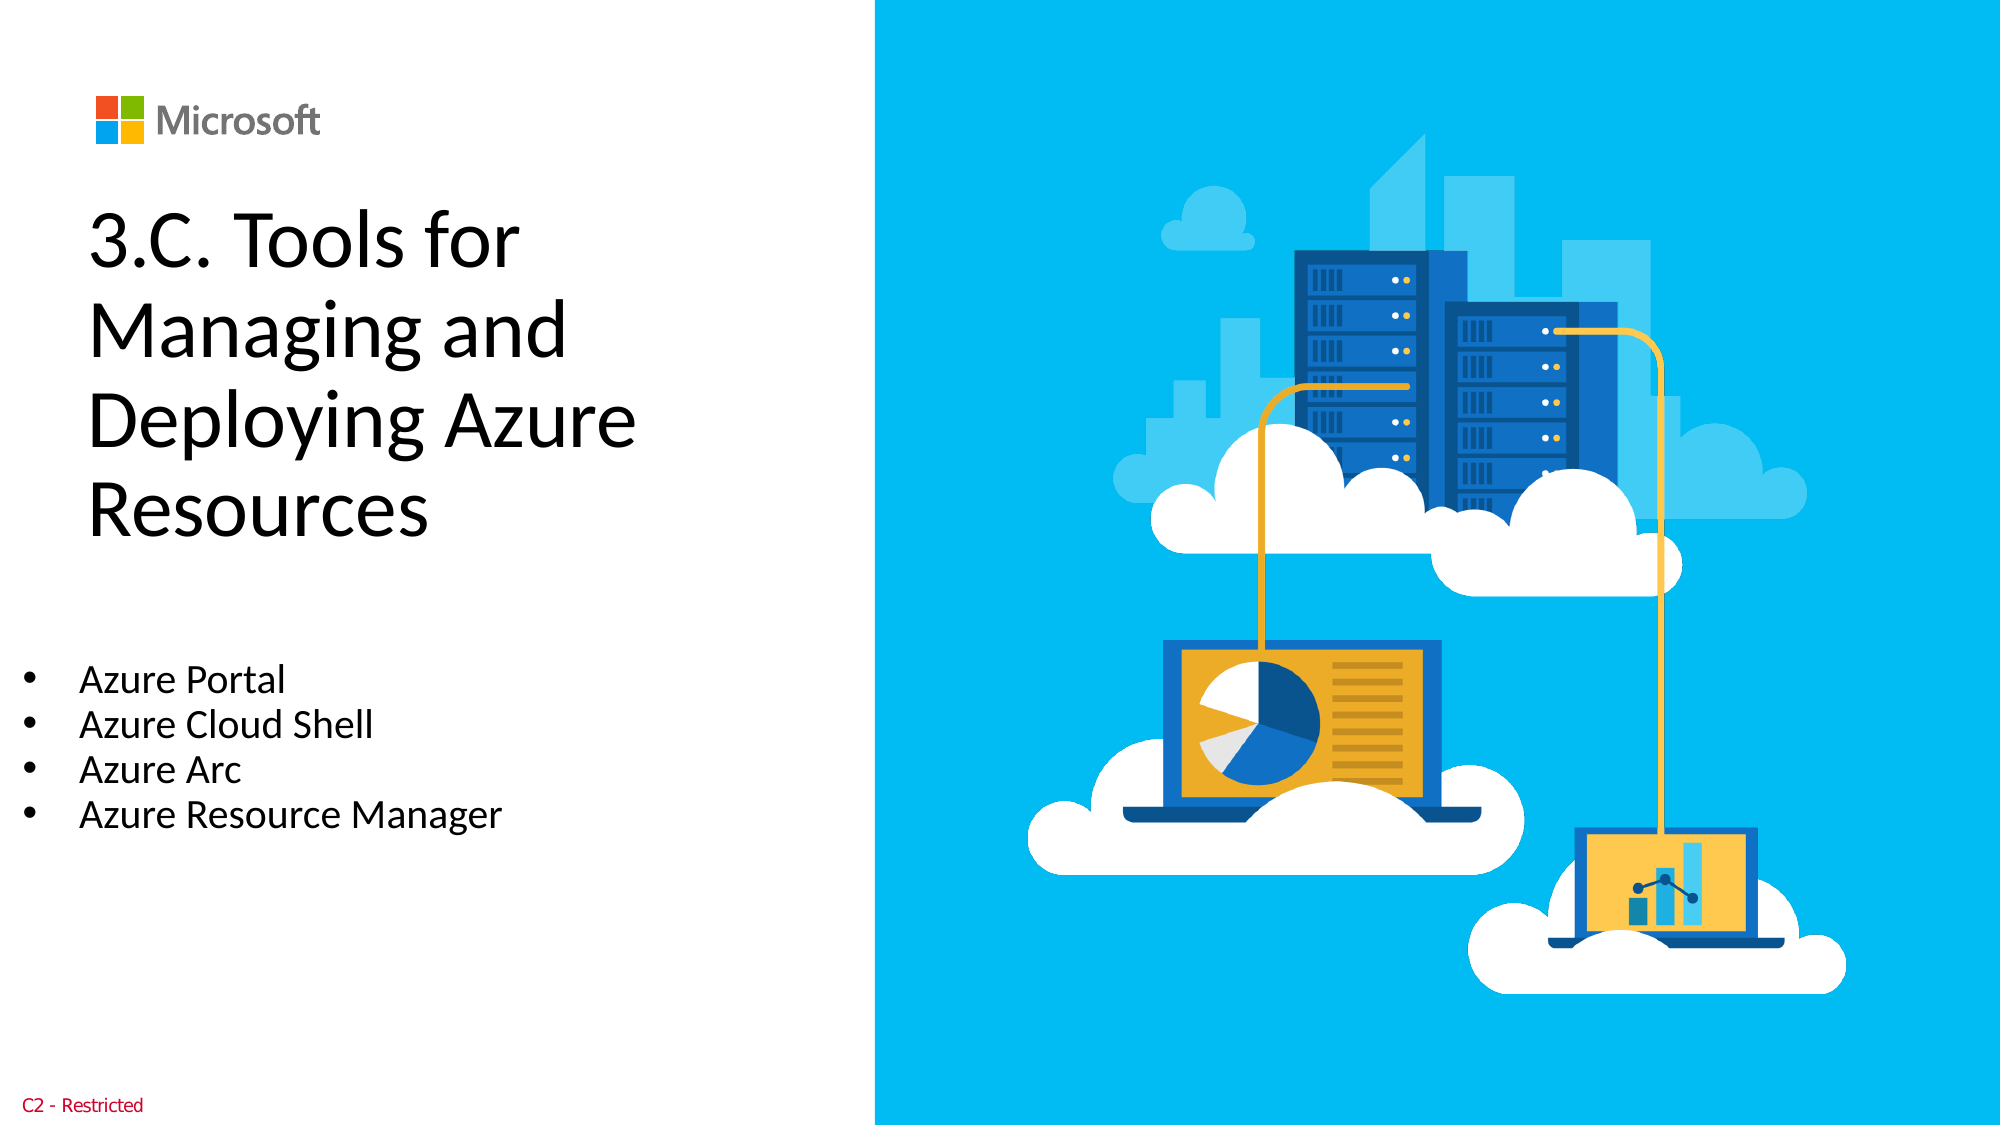

# 3.C. Tools for Managing and Deploying Azure Resources
Azure Portal
Azure Cloud Shell
Azure Arc
Azure Resource Manager